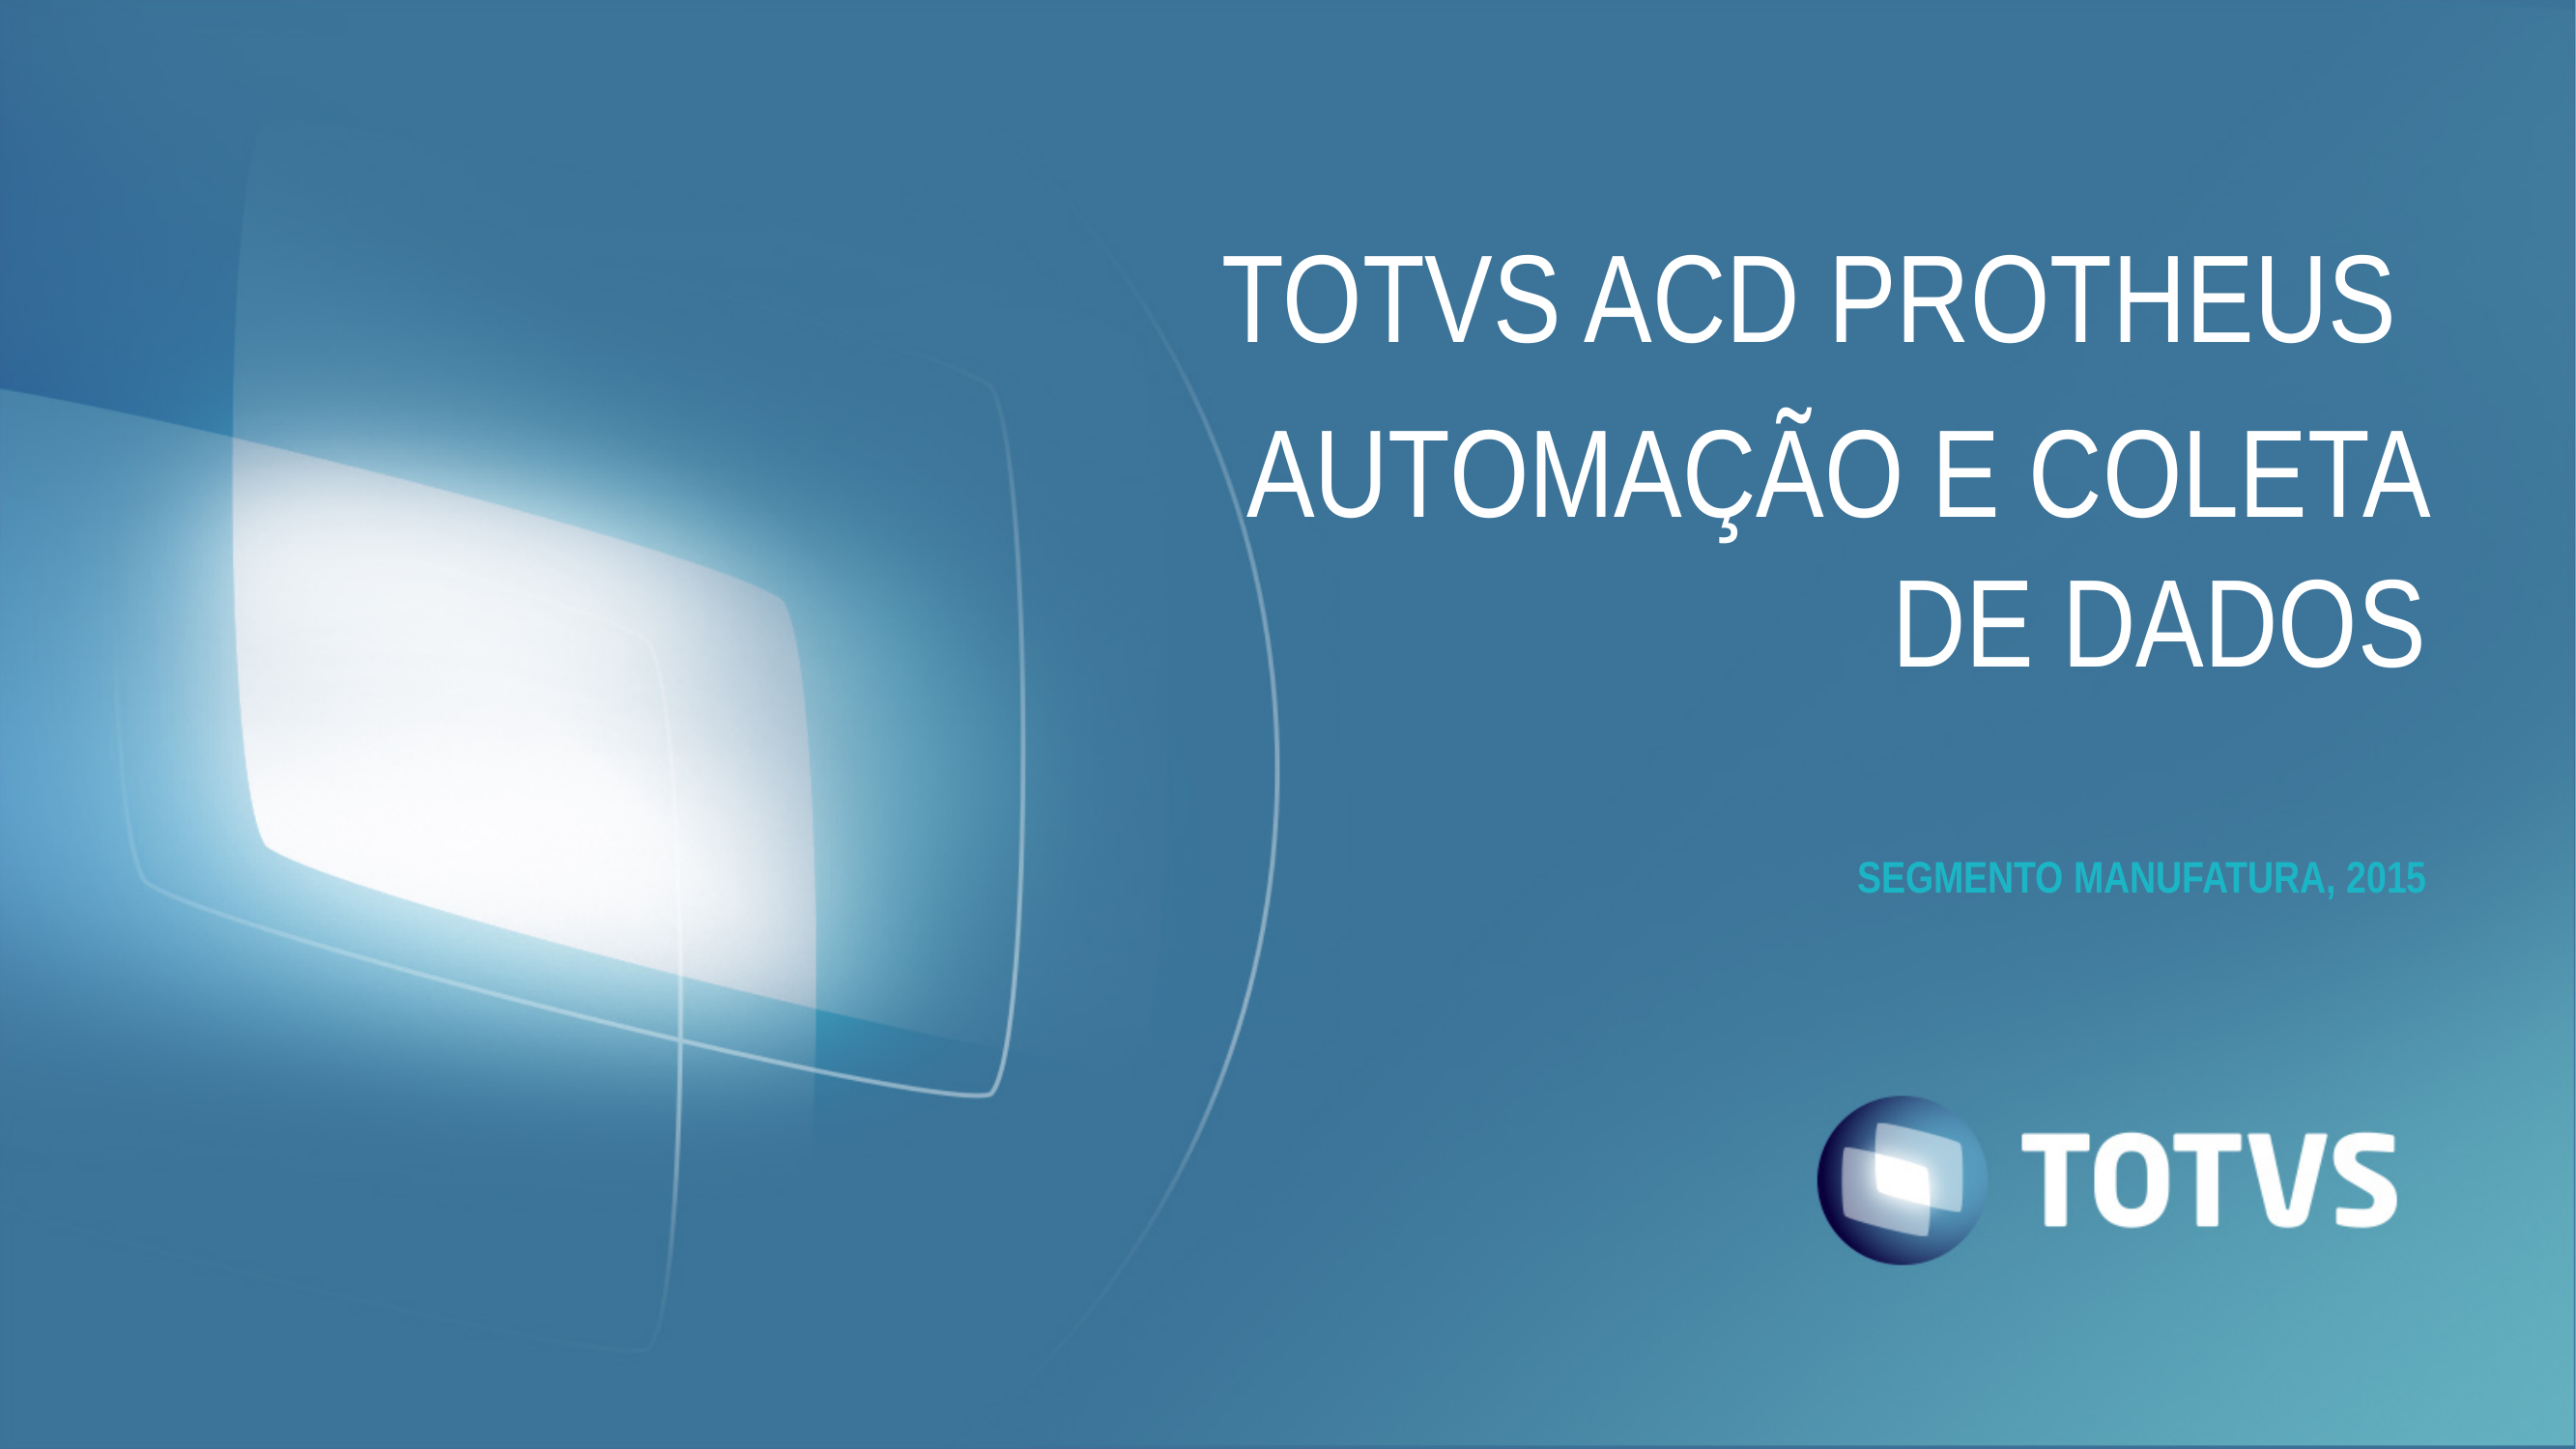

TOTVS ACD PROTHEUS
AUTOMAÇÃO E COLETA DE DADOS
# SEGMENTO MANUFATURA, 2015